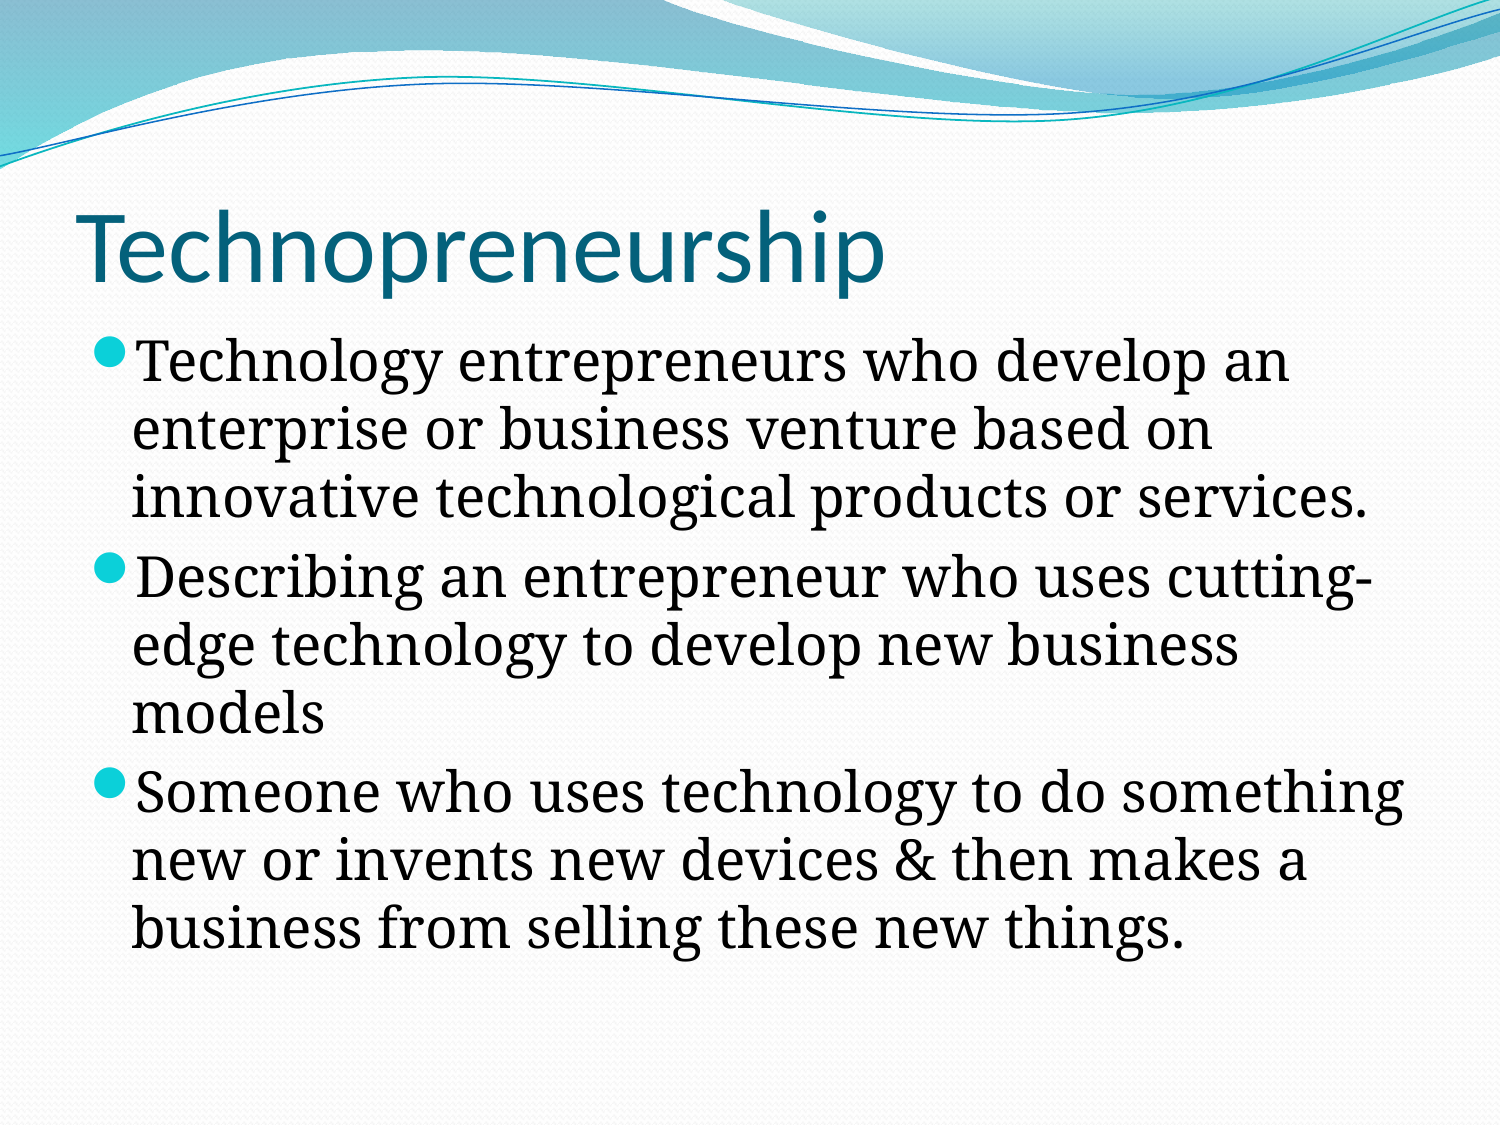

# Technopreneurship
Technology entrepreneurs who develop an enterprise or business venture based on innovative technological products or services.
Describing an entrepreneur who uses cutting- edge technology to develop new business models
Someone who uses technology to do something new or invents new devices & then makes a business from selling these new things.